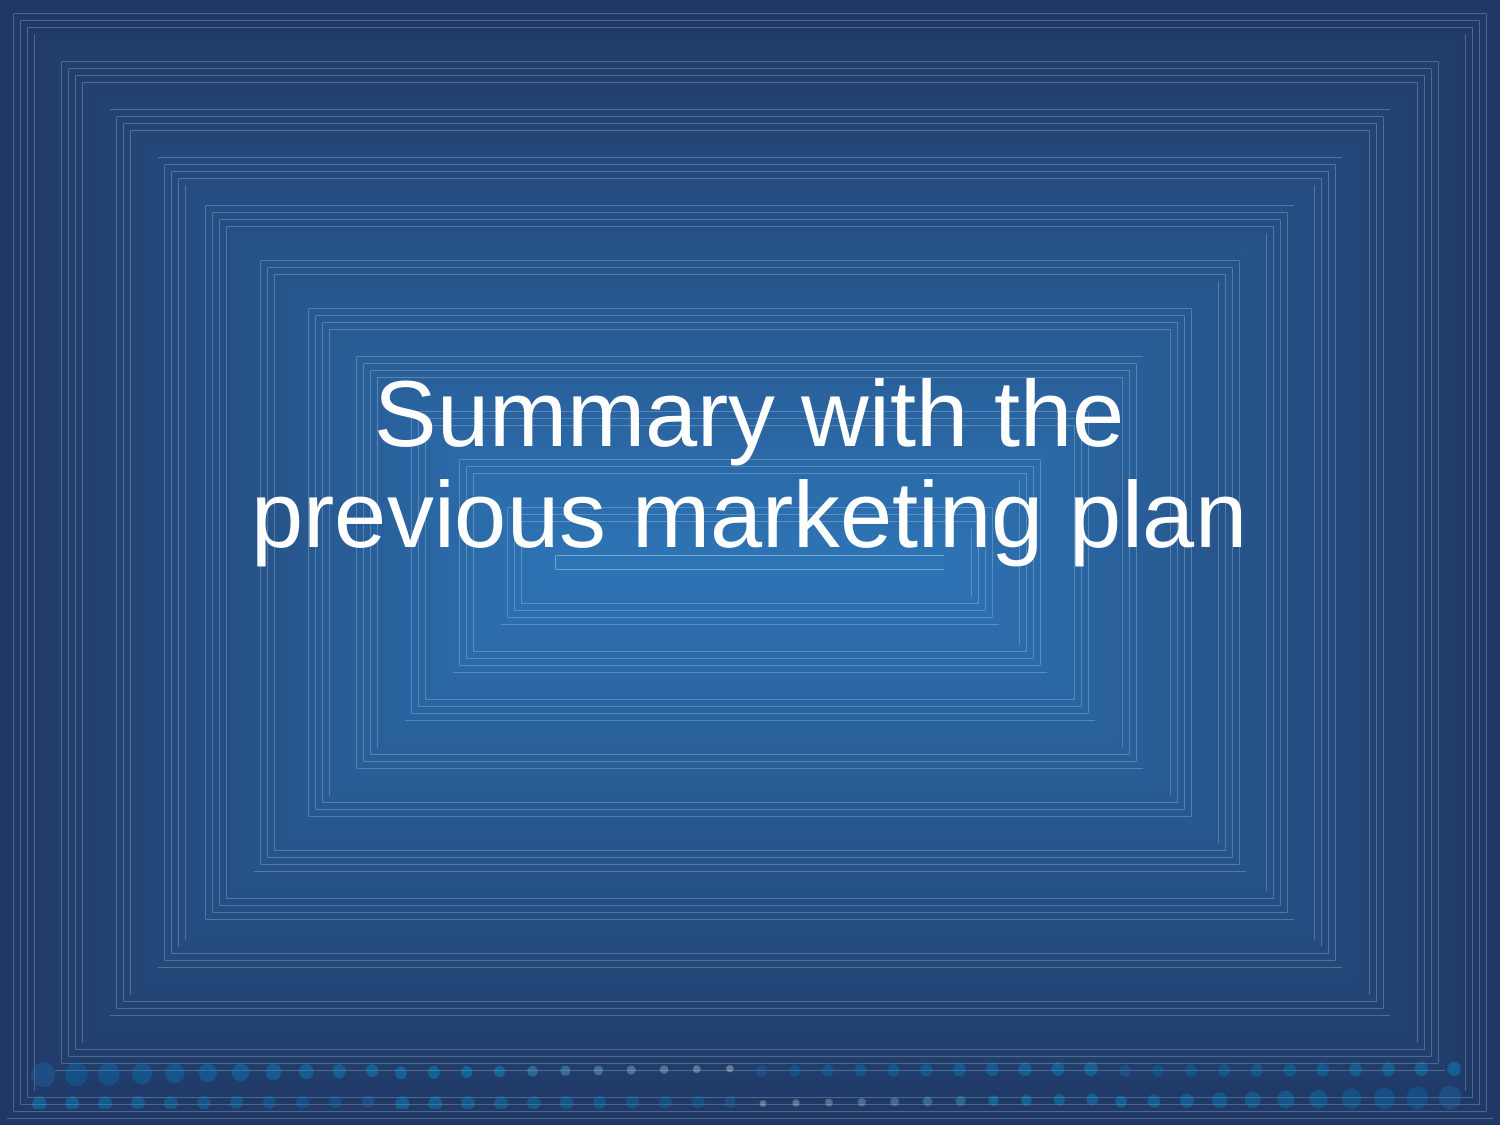

# Summary with the previous marketing plan